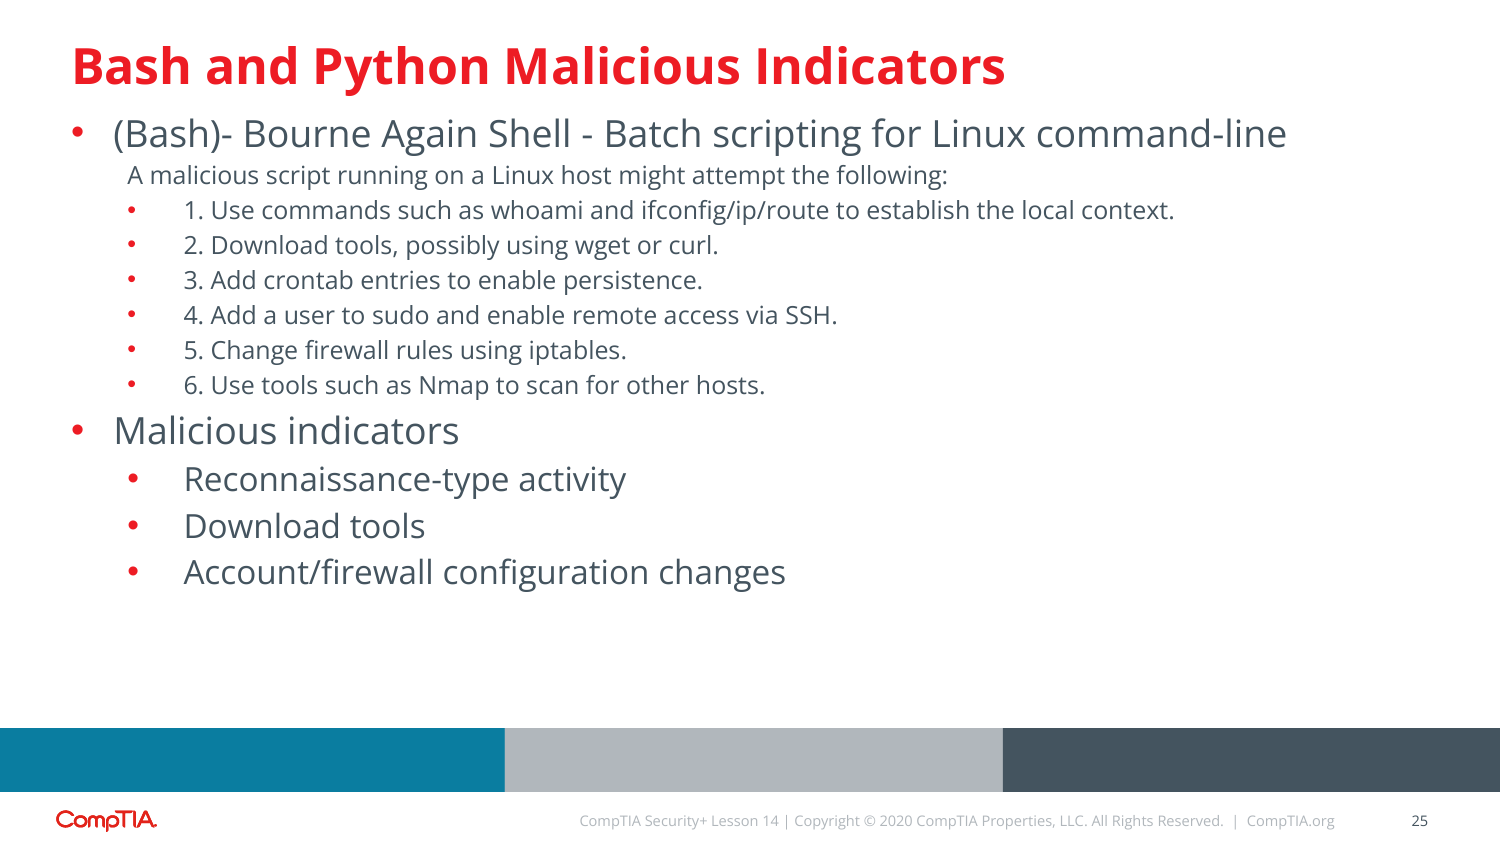

# Bash and Python Malicious Indicators
(Bash)- Bourne Again Shell - Batch scripting for Linux command-line
A malicious script running on a Linux host might attempt the following:
1. Use commands such as whoami and ifconfig/ip/route to establish the local context.
2. Download tools, possibly using wget or curl.
3. Add crontab entries to enable persistence.
4. Add a user to sudo and enable remote access via SSH.
5. Change firewall rules using iptables.
6. Use tools such as Nmap to scan for other hosts.
Malicious indicators
Reconnaissance-type activity
Download tools
Account/firewall configuration changes

CompTIA Security+ Lesson 14 | Copyright © 2020 CompTIA Properties, LLC. All Rights Reserved.  |  CompTIA.org
25